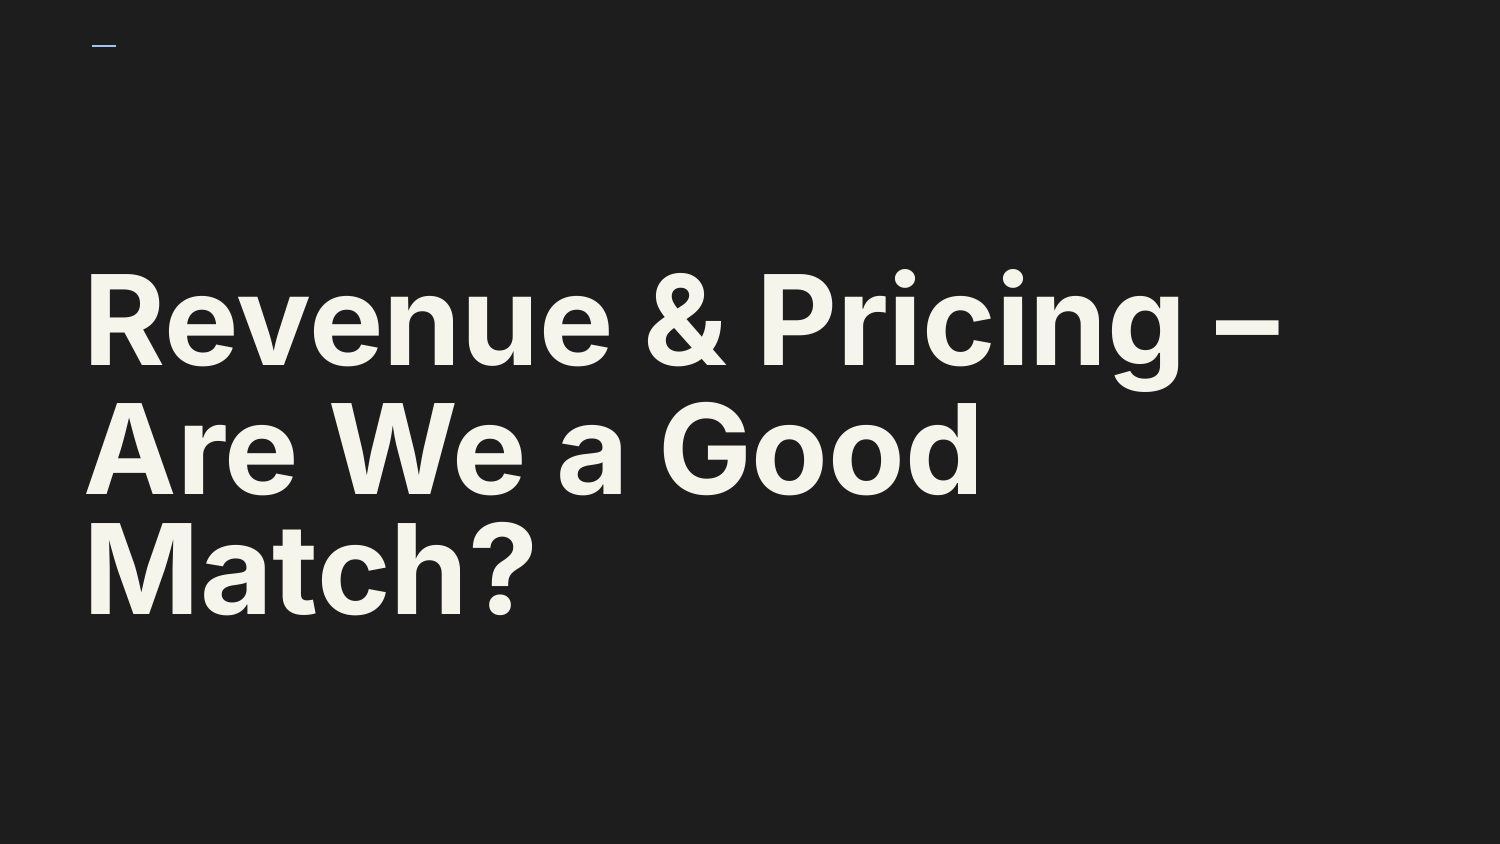

# Revenue & Pricing –

Are We a Good Match?